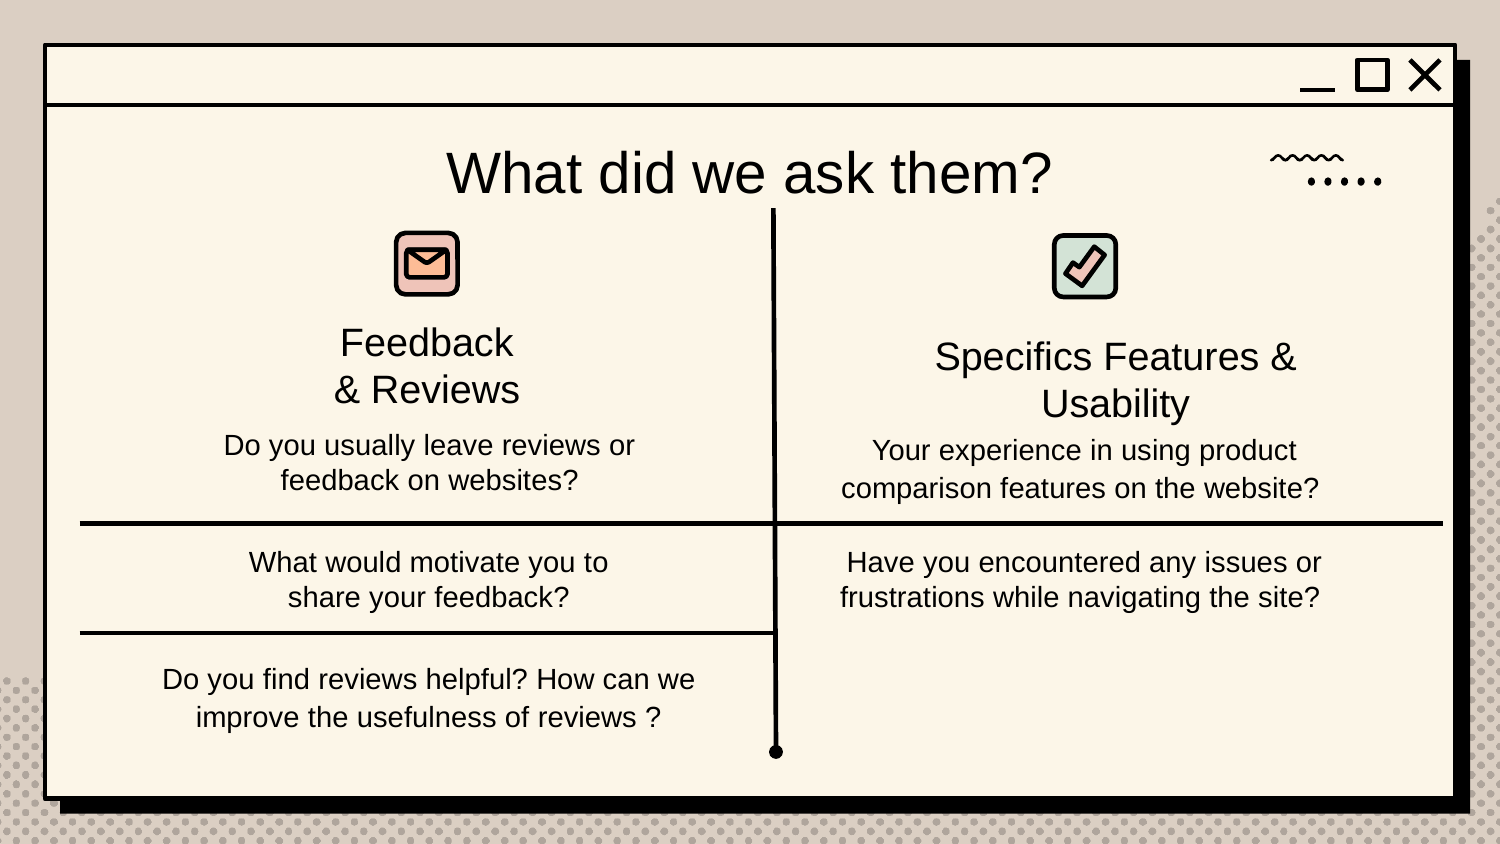

# What did we ask them?

Feedback
& Reviews
Specifics Features & Usability
Do you usually leave reviews or feedback on websites?
Your experience in using product comparison features on the website?
What would motivate you to share your feedback?
Have you encountered any issues or frustrations while navigating the site?
Do you find reviews helpful? How can we improve the usefulness of reviews ?